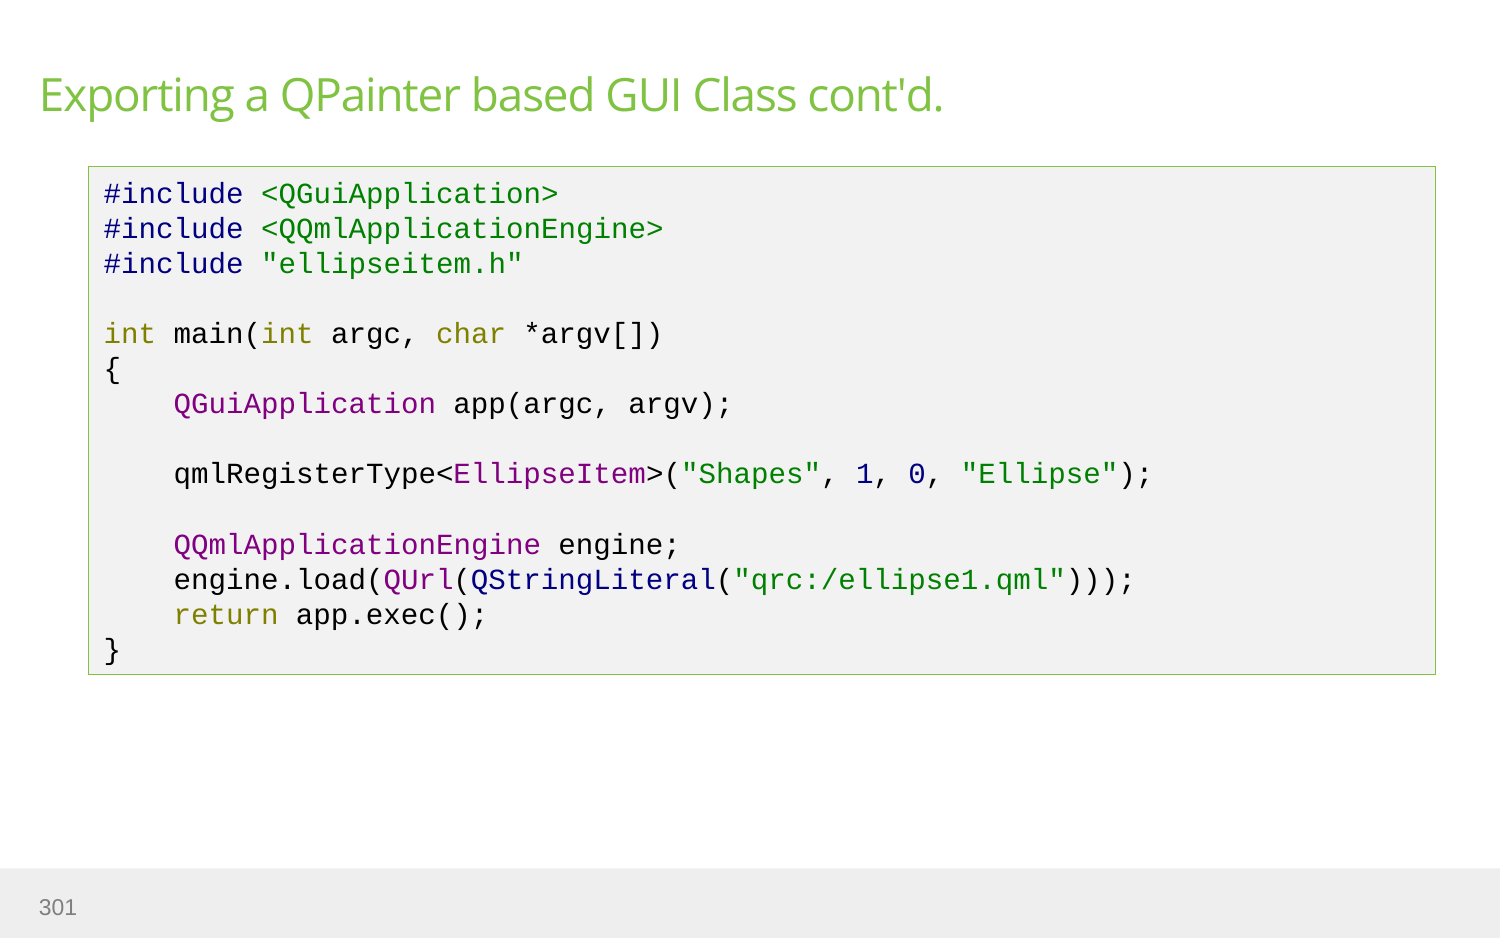

# Exporting a QPainter based GUI Class cont'd.
#include <QGuiApplication>
#include <QQmlApplicationEngine>
#include "ellipseitem.h"
int main(int argc, char *argv[])
{
    QGuiApplication app(argc, argv);

    qmlRegisterType<EllipseItem>("Shapes", 1, 0, "Ellipse");
    QQmlApplicationEngine engine;
    engine.load(QUrl(QStringLiteral("qrc:/ellipse1.qml")));
    return app.exec();
}
301